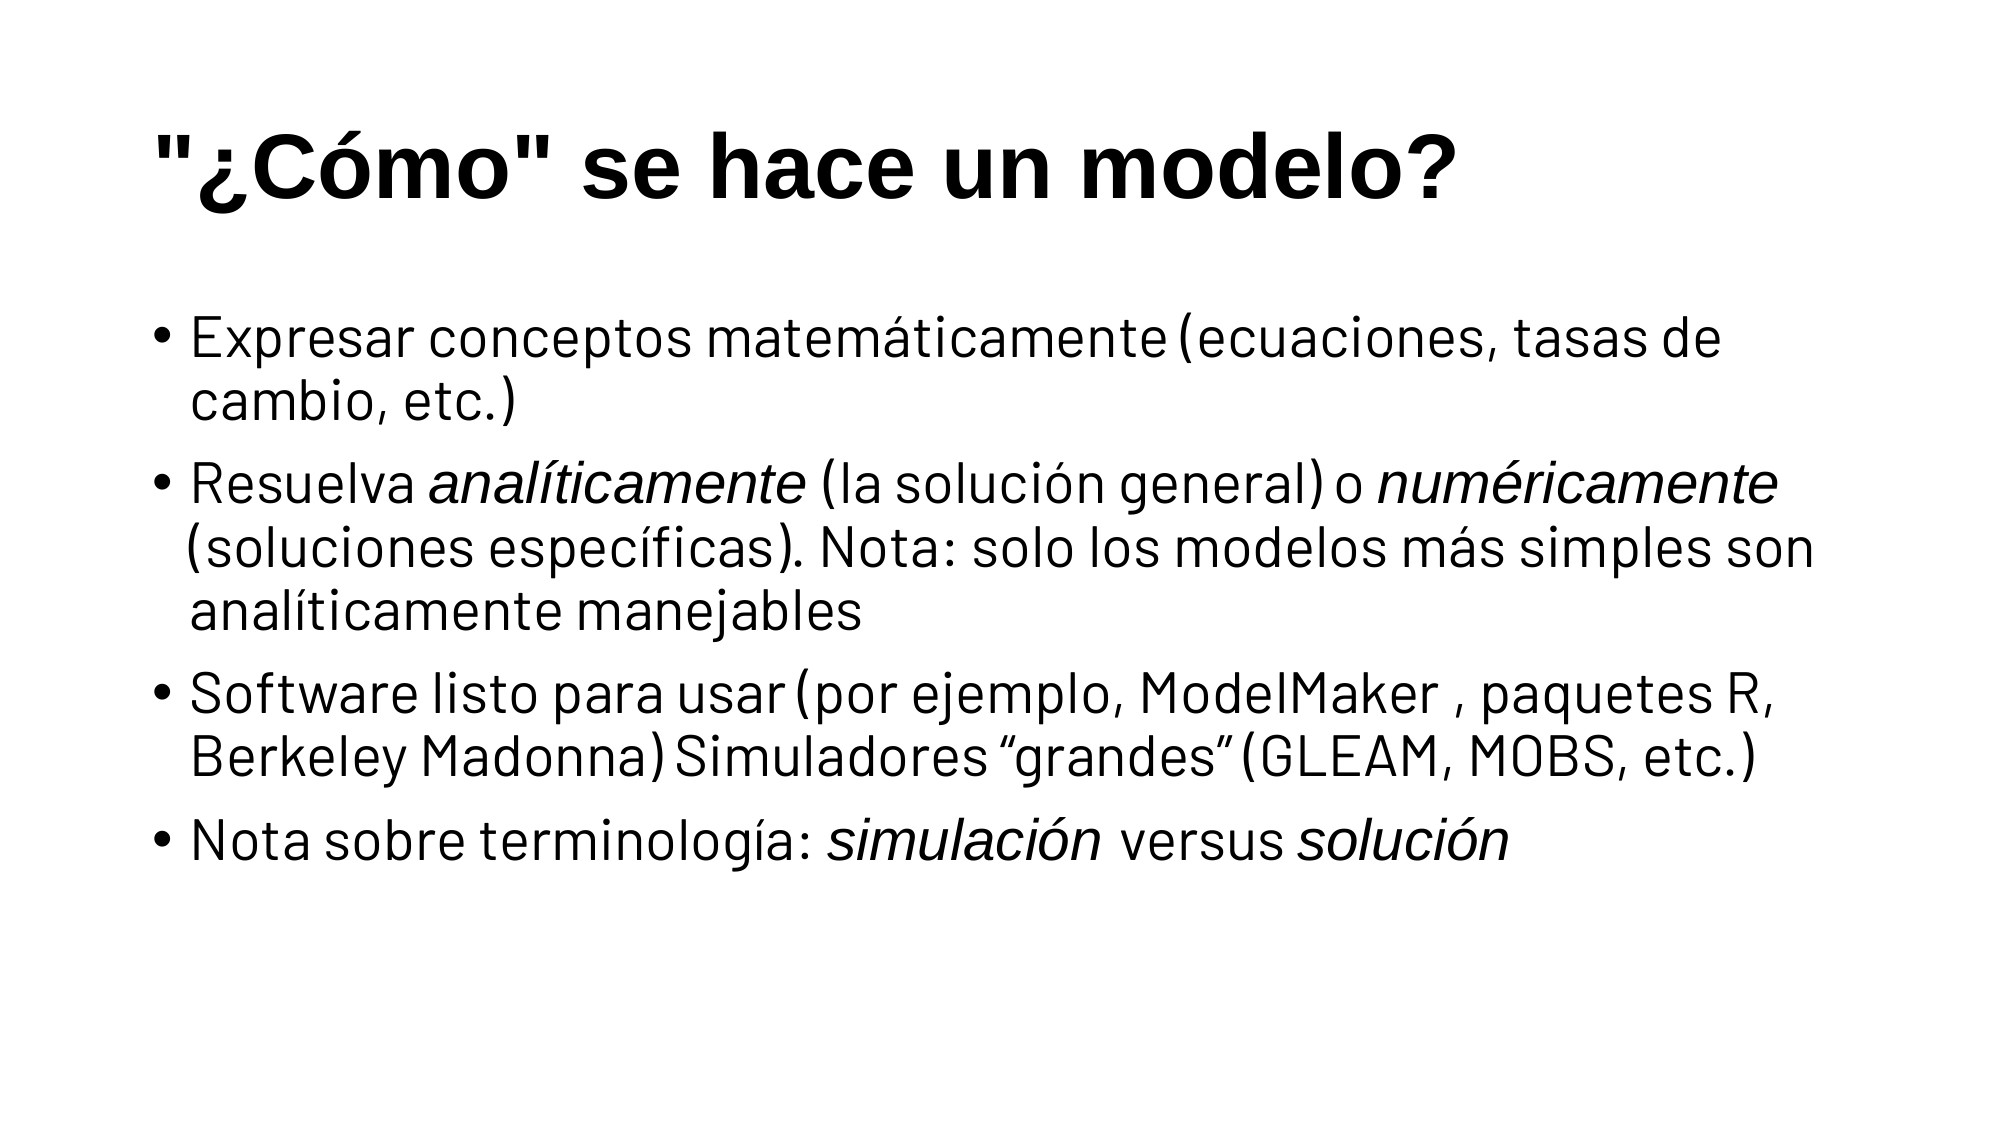

# "¿Cómo" se hace un modelo?
Expresar conceptos matemáticamente (ecuaciones, tasas de cambio, etc.)
Resuelva analíticamente (la solución general) o numéricamente (soluciones específicas). Nota: solo los modelos más simples son analíticamente manejables
Software listo para usar (por ejemplo, ModelMaker , paquetes R, Berkeley Madonna) Simuladores “grandes” (GLEAM, MOBS, etc.)
Nota sobre terminología: simulación versus solución